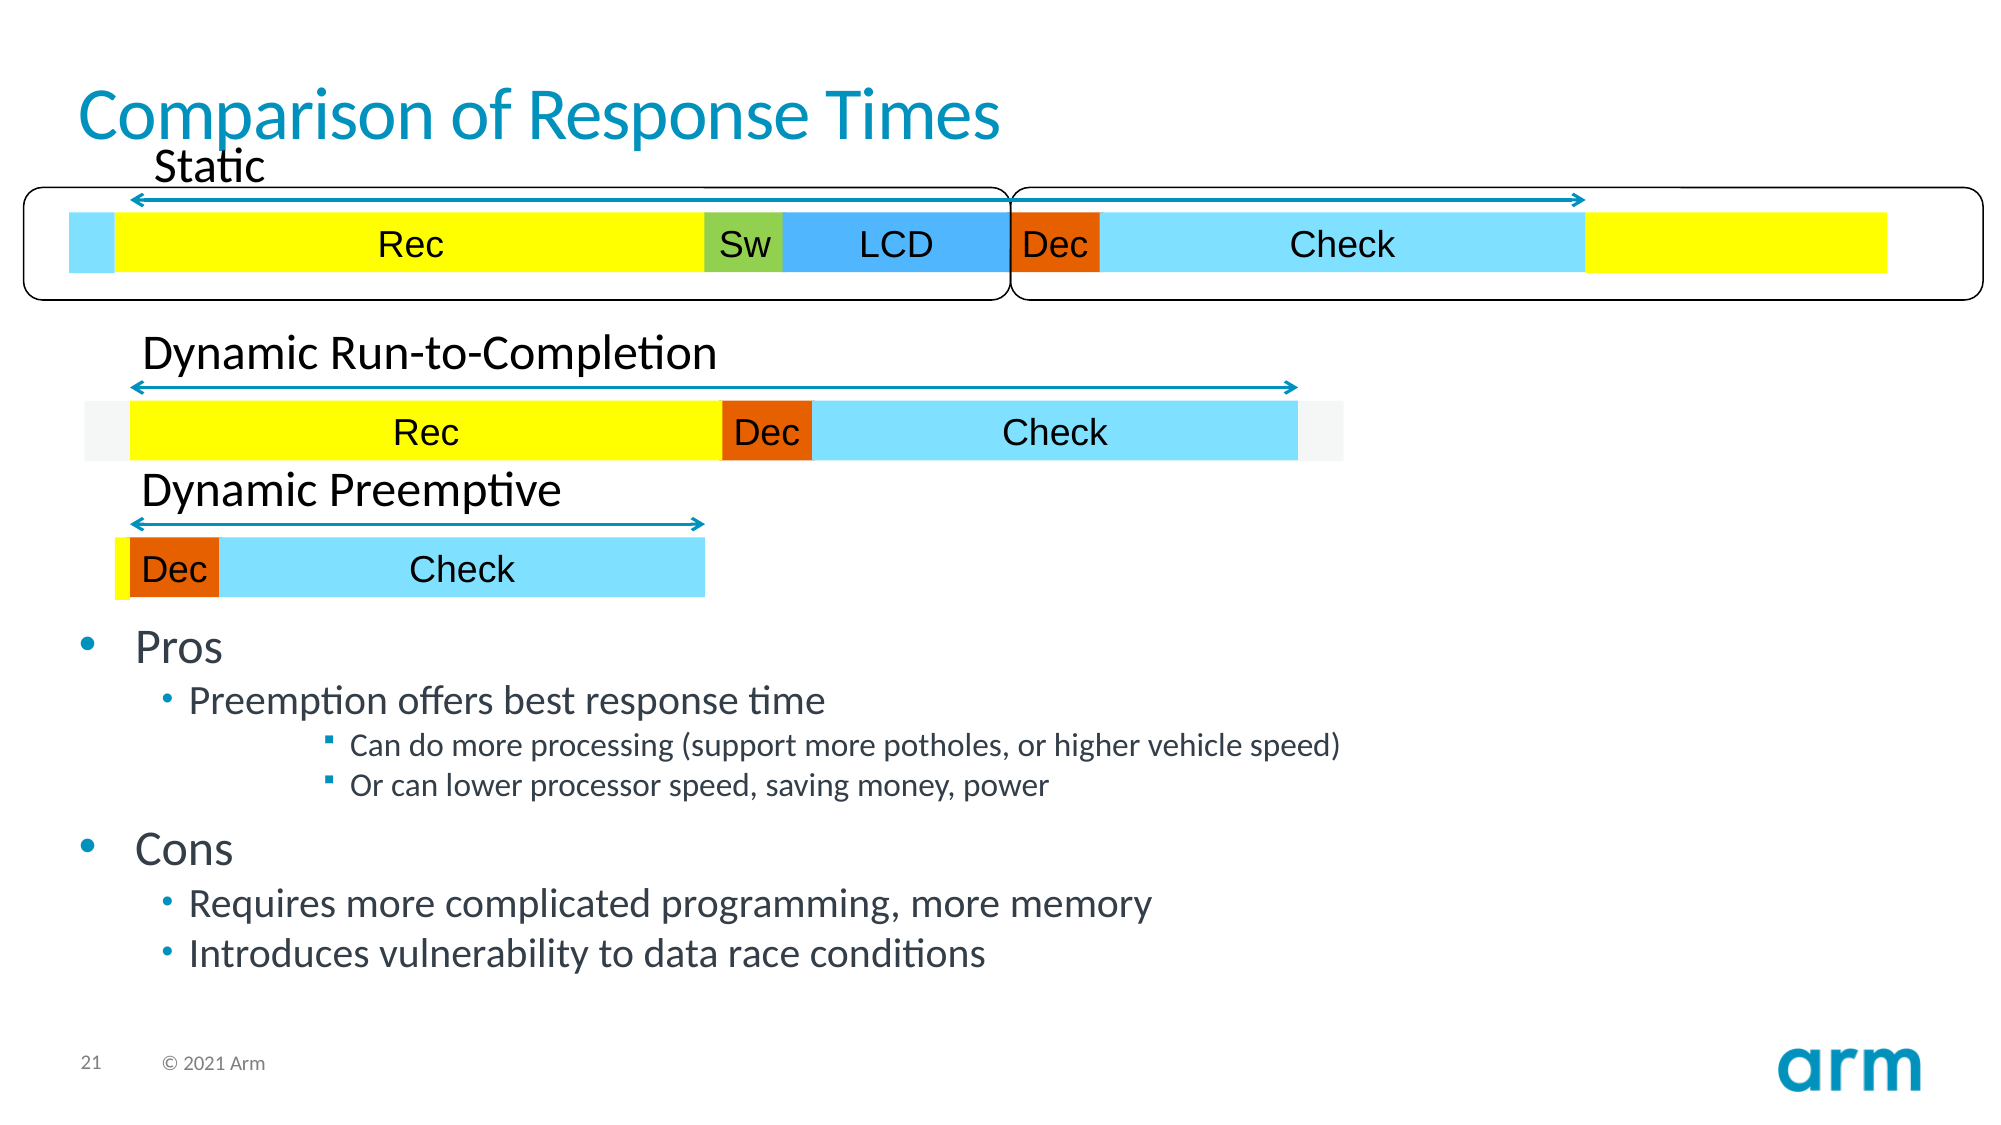

# Comparison of Response Times
Static

Rec
Sw
LCD
Dec
Check

Dynamic Run-to-Completion

Rec
Dec
Check

Dynamic Preemptive

Dec
Check
Pros
Preemption offers best response time
Can do more processing (support more potholes, or higher vehicle speed)
Or can lower processor speed, saving money, power
Cons
Requires more complicated programming, more memory
Introduces vulnerability to data race conditions